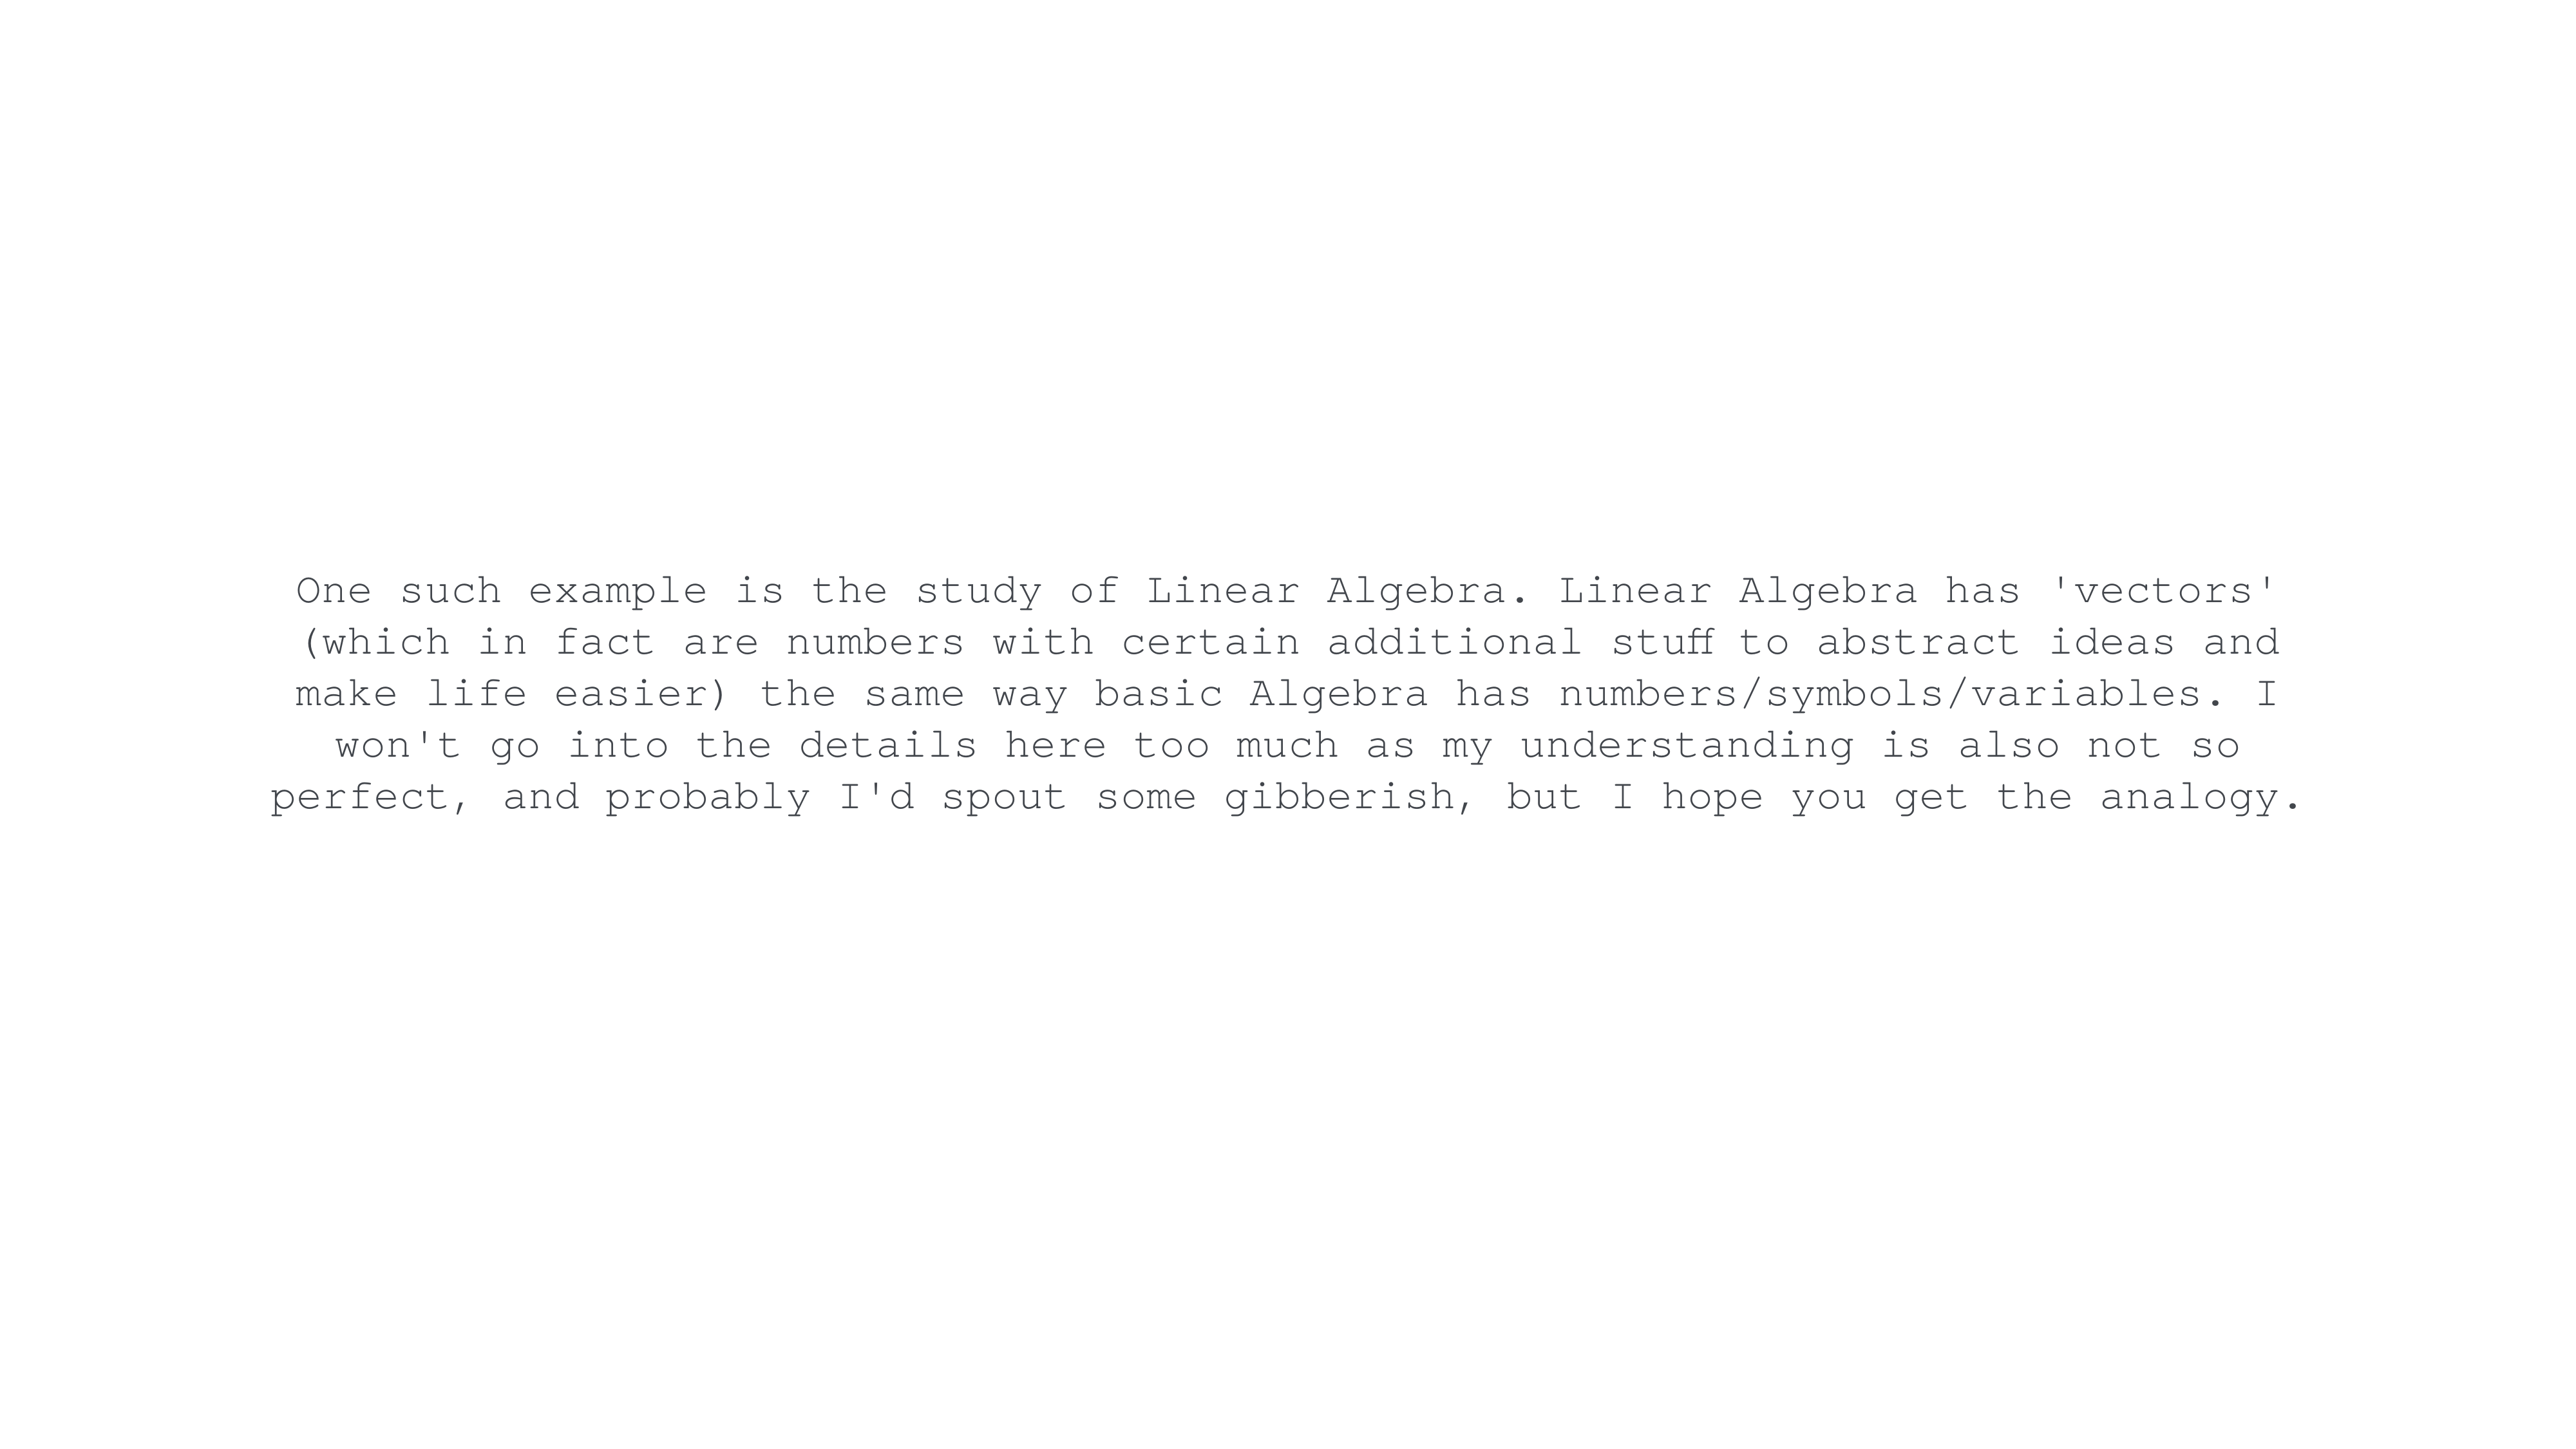

One such example is the study of Linear Algebra. Linear Algebra has 'vectors' (which in fact are numbers with certain additional stuff to abstract ideas and make life easier) the same way basic Algebra has numbers/symbols/variables. I won't go into the details here too much as my understanding is also not so perfect, and probably I'd spout some gibberish, but I hope you get the analogy.